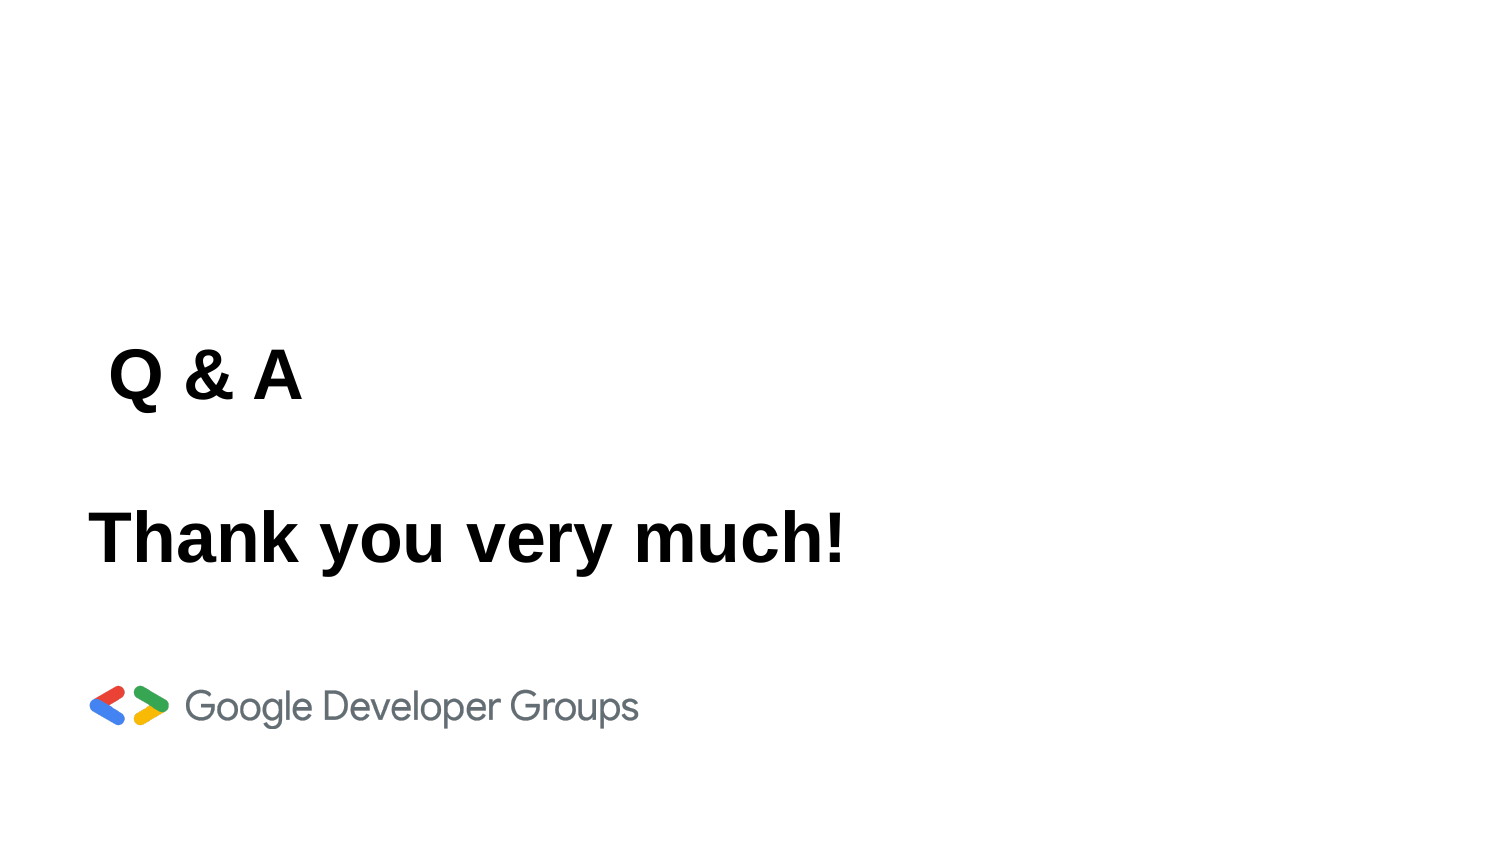

# Q & A

Thank you very much!